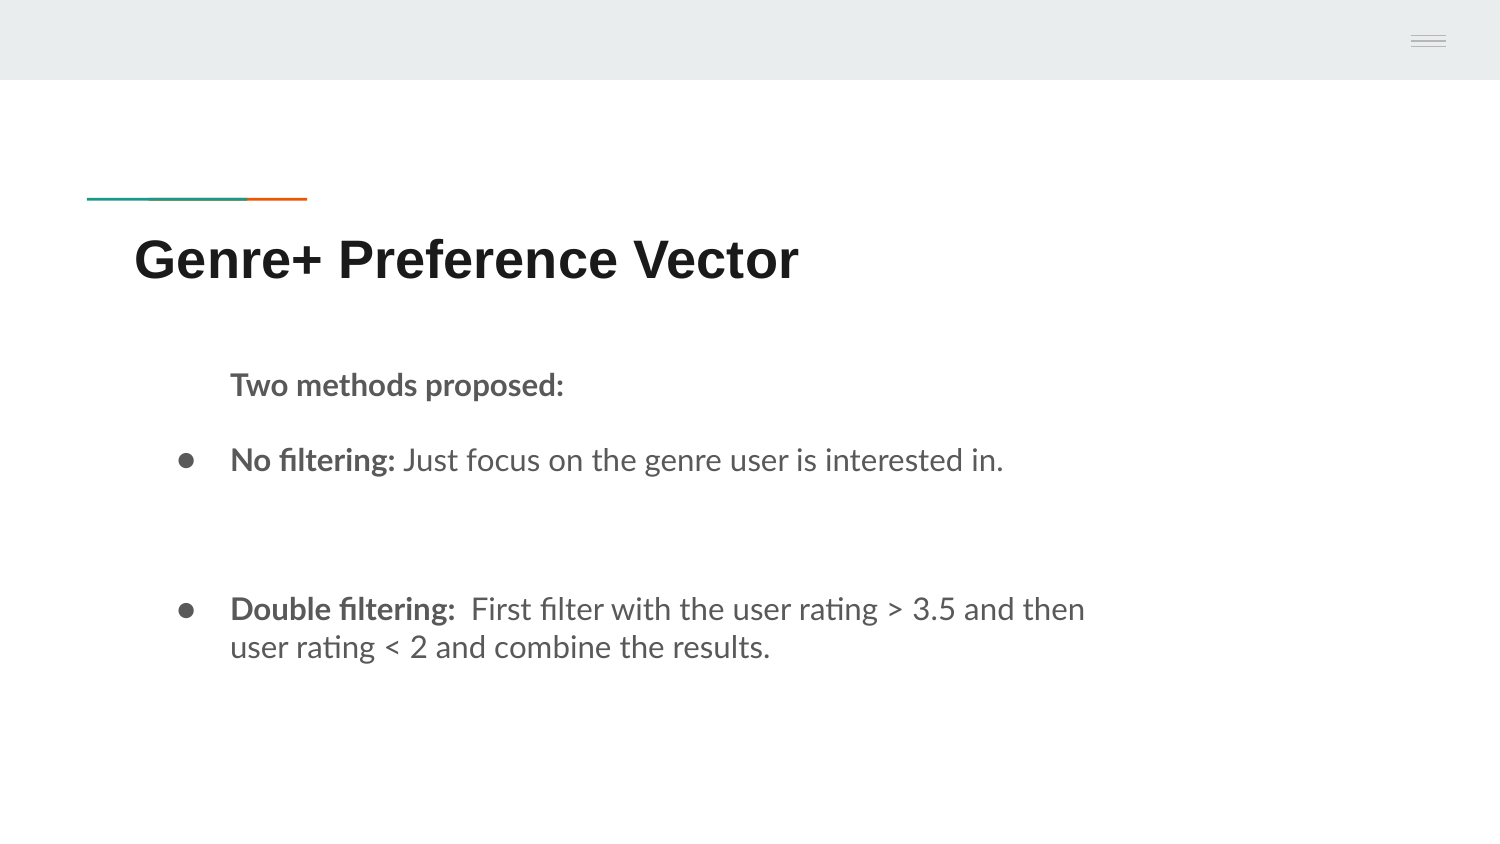

# Genre+ Preference Vector
Two methods proposed:

No filtering: Just focus on the genre user is interested in.

Double filtering:  First filter with the user rating > 3.5 and then user rating < 2 and combine the results.